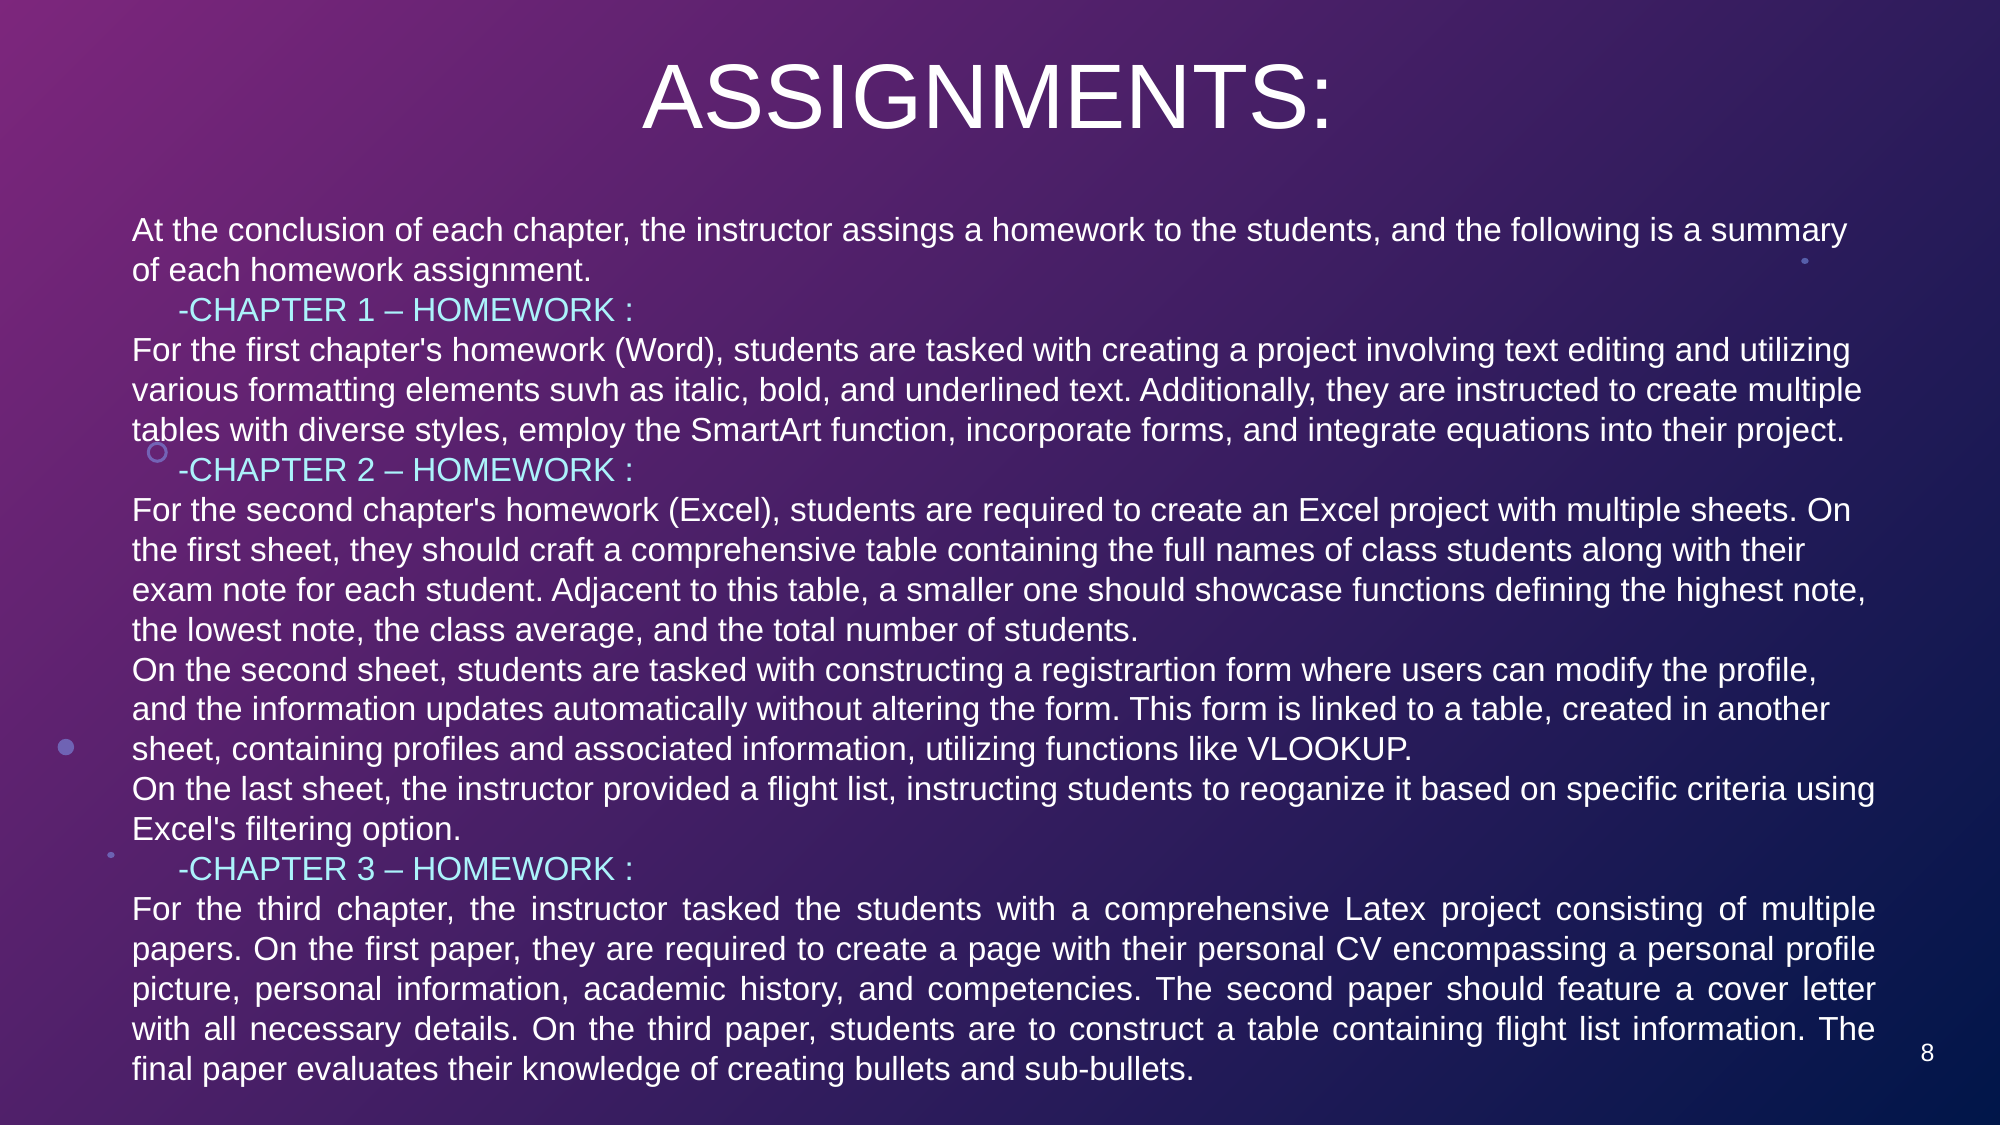

# ASSIGNMENTS:
At the conclusion of each chapter, the instructor assings a homework to the students, and the following is a summary of each homework assignment.
     -CHAPTER 1 – HOMEWORK :
For the first chapter's homework (Word), students are tasked with creating a project involving text editing and utilizing various formatting elements suvh as italic, bold, and underlined text. Additionally, they are instructed to create multiple tables with diverse styles, employ the SmartArt function, incorporate forms, and integrate equations into their project.
     -CHAPTER 2 – HOMEWORK :
For the second chapter's homework (Excel), students are required to create an Excel project with multiple sheets. On the first sheet, they should craft a comprehensive table containing the full names of class students along with their exam note for each student. Adjacent to this table, a smaller one should showcase functions defining the highest note, the lowest note, the class average, and the total number of students.
On the second sheet, students are tasked with constructing a registrartion form where users can modify the profile, and the information updates automatically without altering the form. This form is linked to a table, created in another sheet, containing profiles and associated information, utilizing functions like VLOOKUP.
On the last sheet, the instructor provided a flight list, instructing students to reoganize it based on specific criteria using Excel's filtering option.
     -CHAPTER 3 – HOMEWORK :
For the third chapter, the instructor tasked the students with a comprehensive Latex project consisting of multiple papers. On the first paper, they are required to create a page with their personal CV encompassing a personal profile picture, personal information, academic history, and competencies. The second paper should feature a cover letter with all necessary details. On the third paper, students are to construct a table containing flight list information. The final paper evaluates their knowledge of creating bullets and sub-bullets.

8